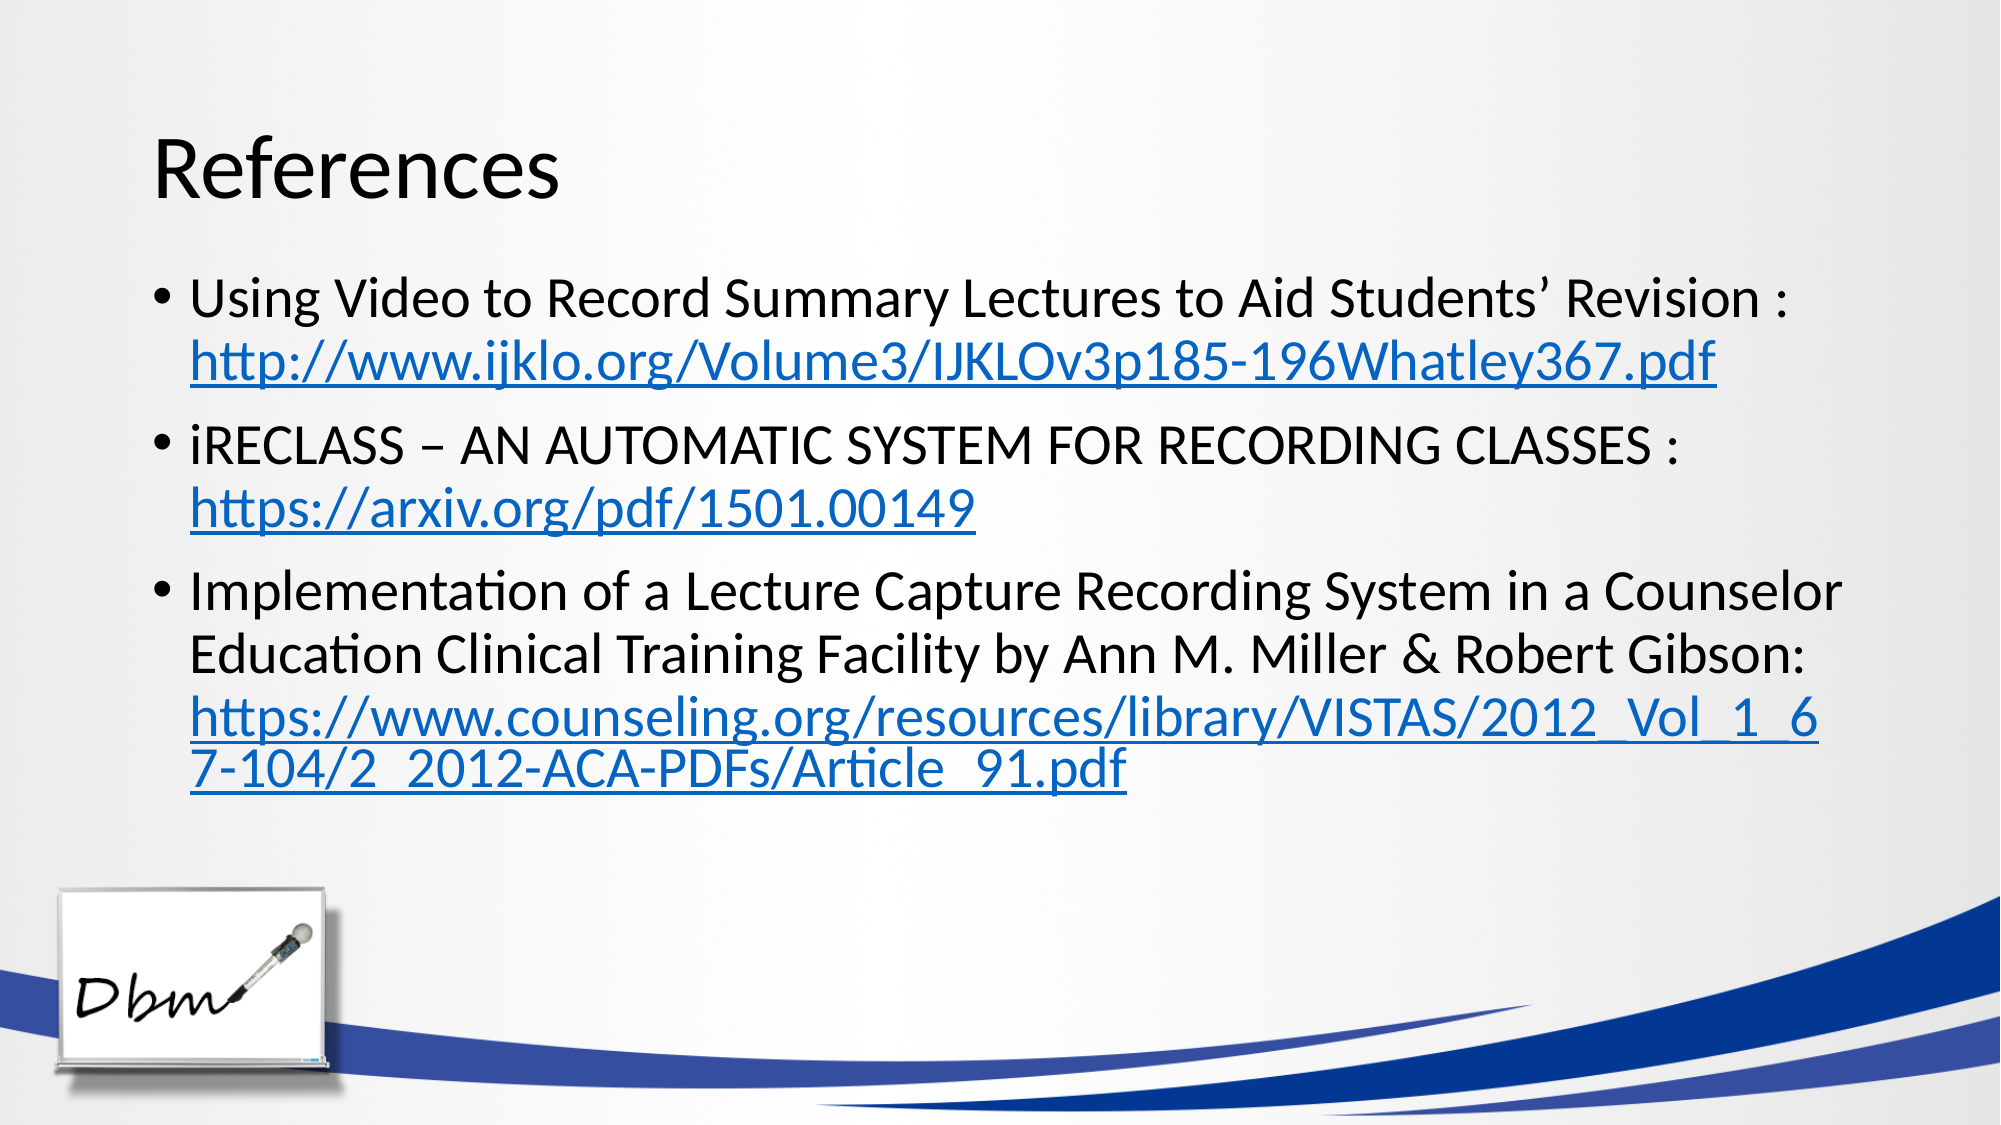

# References
Using Video to Record Summary Lectures to Aid Students’ Revision : http://www.ijklo.org/Volume3/IJKLOv3p185-196Whatley367.pdf
iRECLASS – AN AUTOMATIC SYSTEM FOR RECORDING CLASSES : https://arxiv.org/pdf/1501.00149
Implementation of a Lecture Capture Recording System in a Counselor Education Clinical Training Facility by Ann M. Miller & Robert Gibson: https://www.counseling.org/resources/library/VISTAS/2012_Vol_1_67-104/2_2012-ACA-PDFs/Article_91.pdf